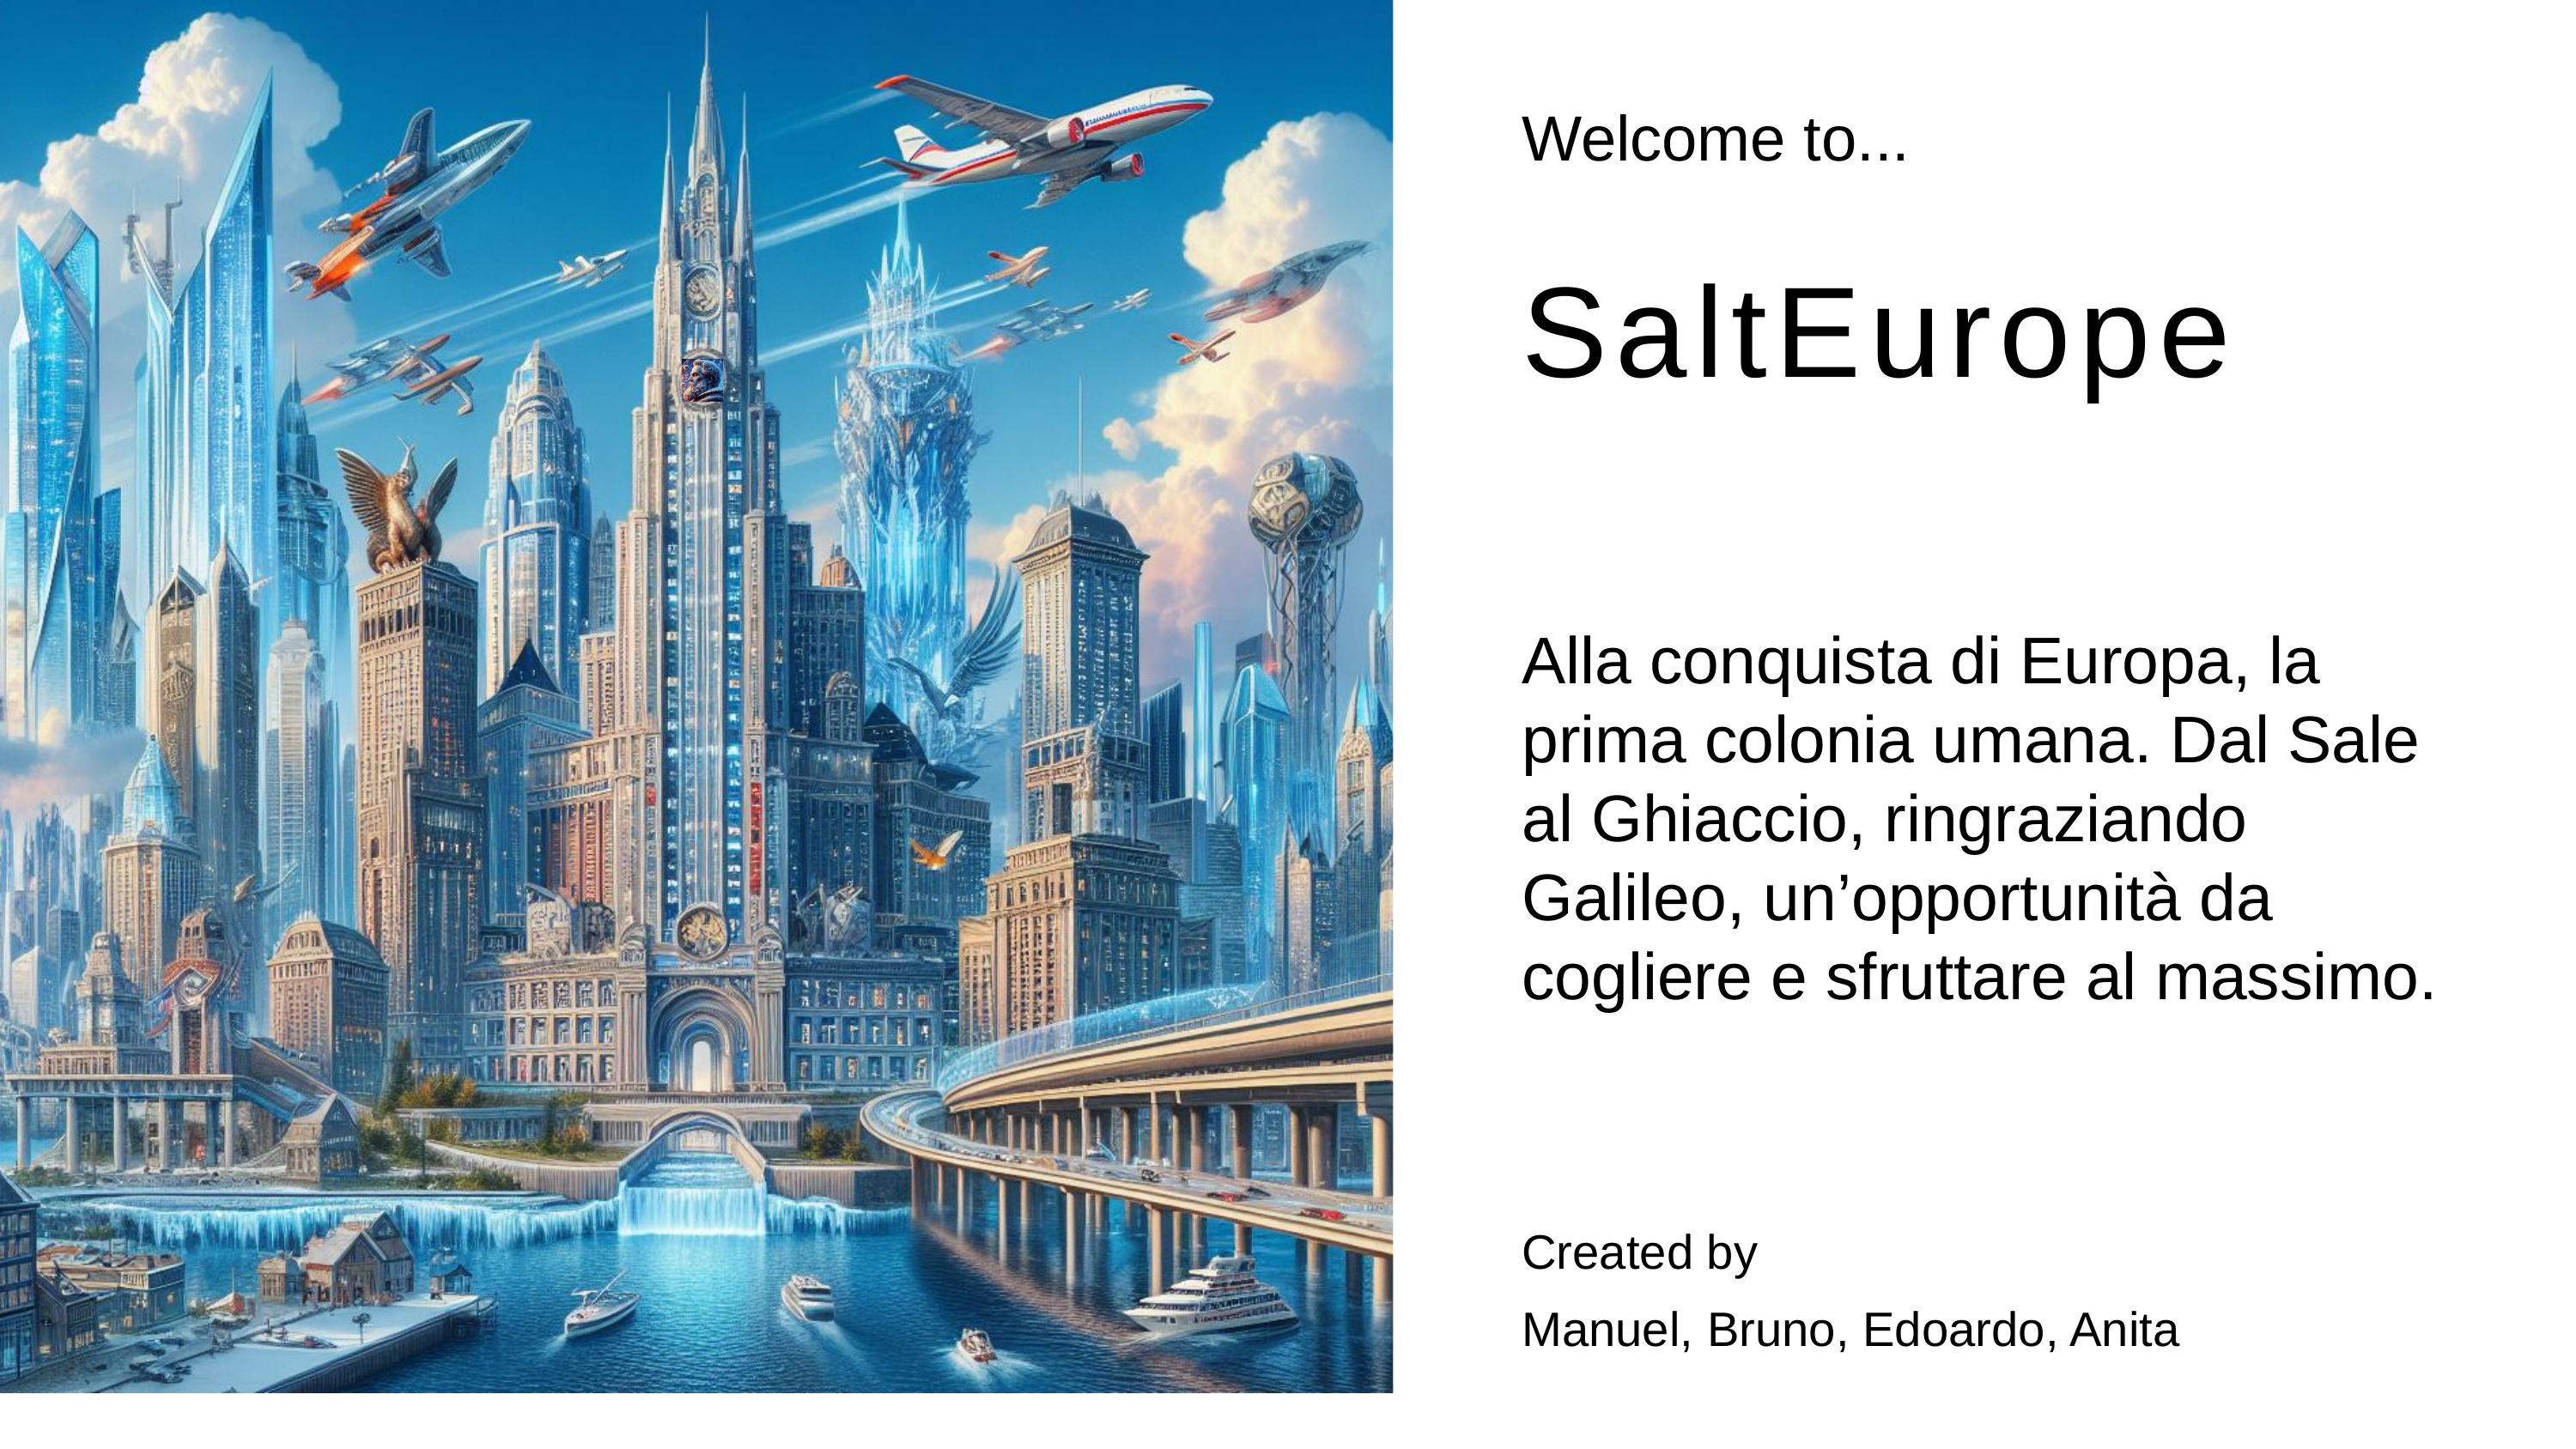

Welcome to...
SaltEurope

Alla conquista di Europa, la prima colonia umana. Dal Sale al Ghiaccio, ringraziando Galileo, un’opportunità da cogliere e sfruttare al massimo.
Created by
Manuel, Bruno, Edoardo, Anita